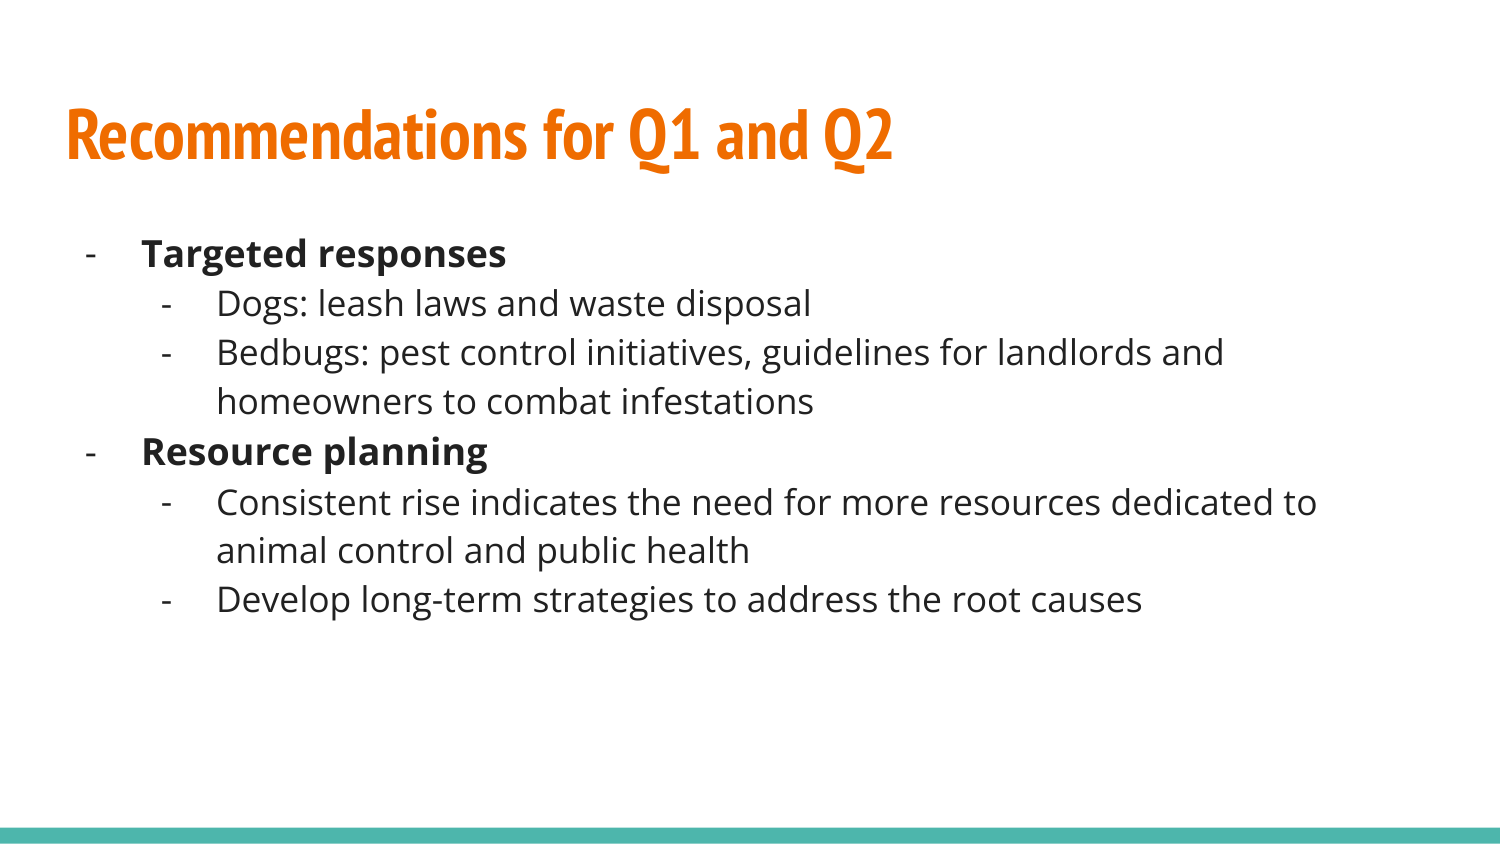

# Recommendations for Q1 and Q2

Targeted responses
Dogs: leash laws and waste disposal
Bedbugs: pest control initiatives, guidelines for landlords and homeowners to combat infestations
Resource planning
Consistent rise indicates the need for more resources dedicated to animal control and public health
Develop long-term strategies to address the root causes